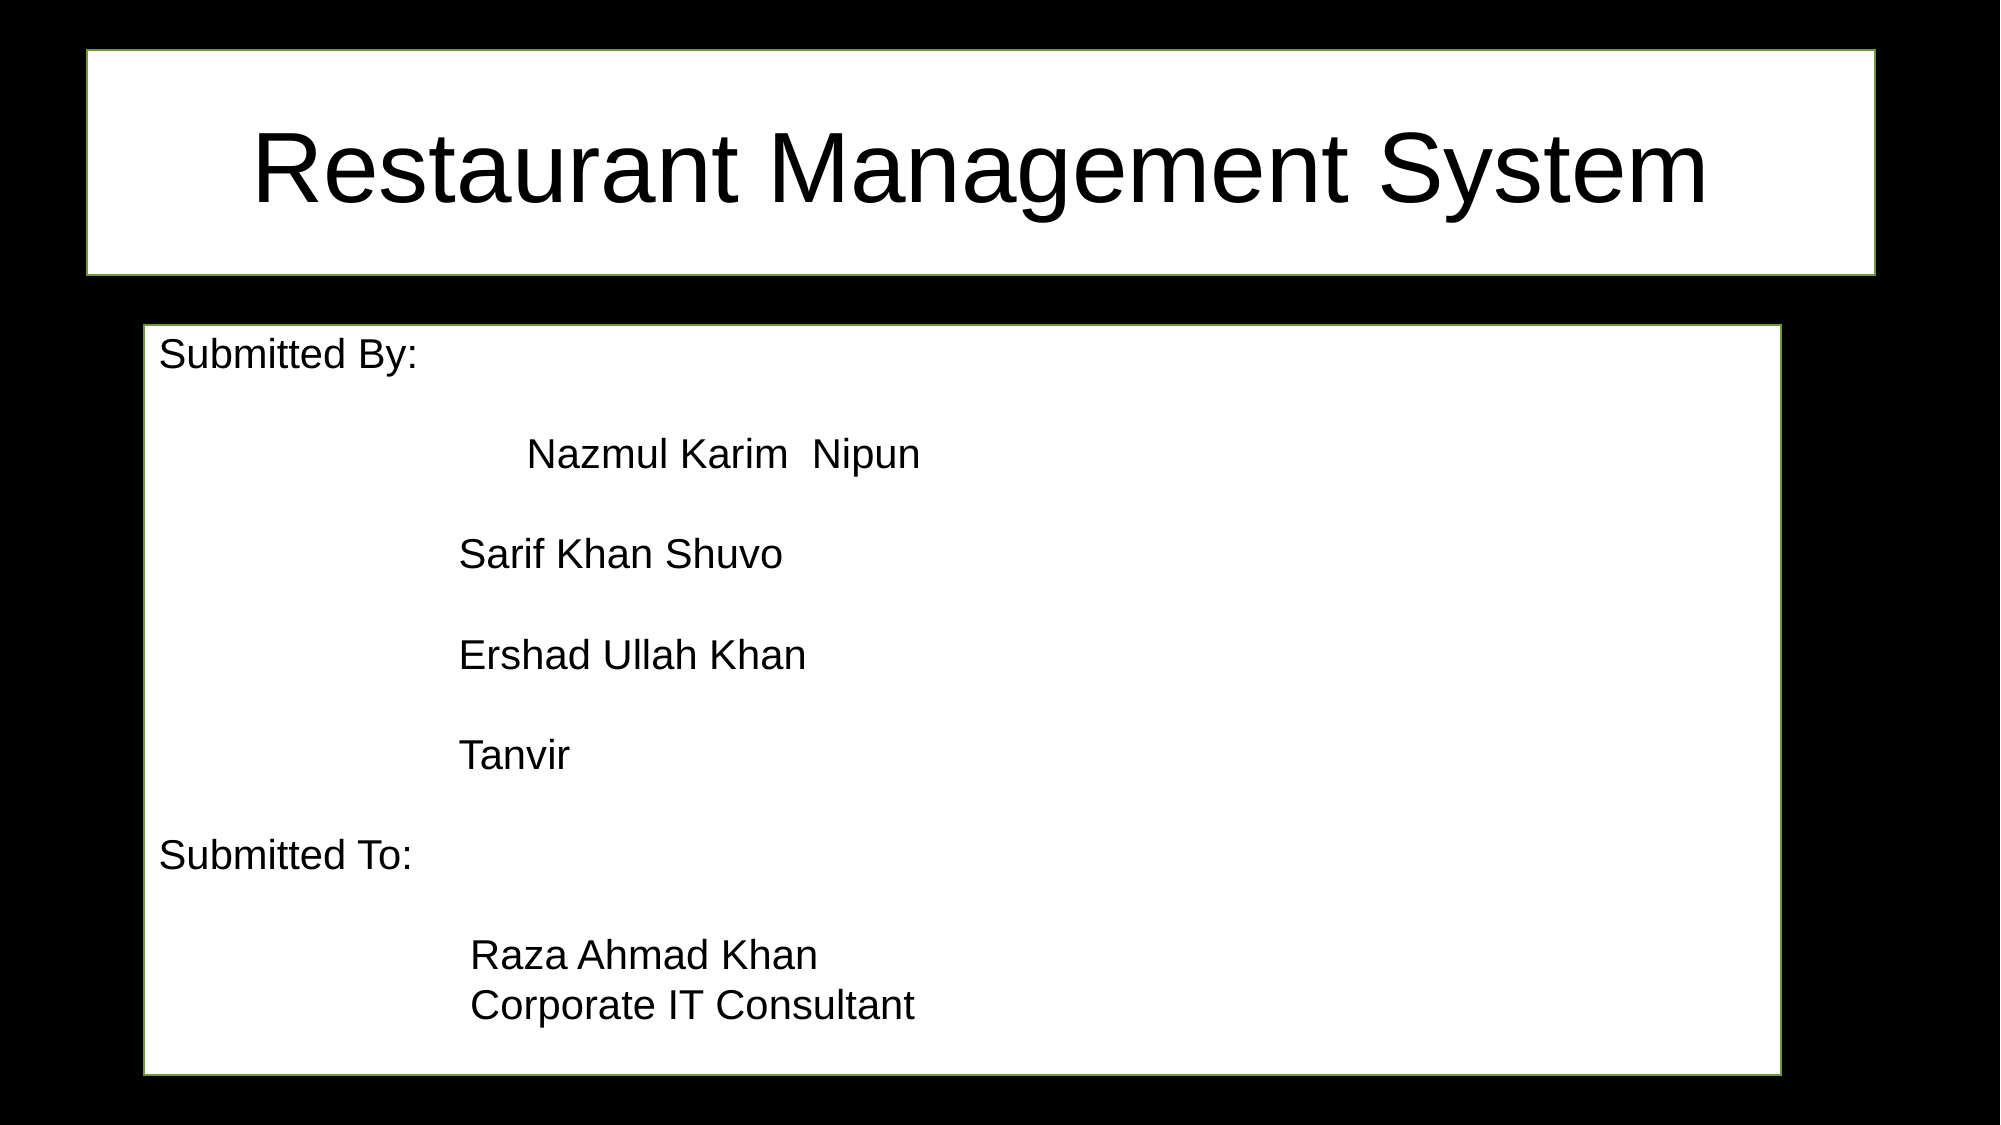

Restaurant Management System
Submitted By:

                                Nazmul Karim  Nipun

	 	Sarif Khan Shuvo

		Ershad Ullah Khan

		Tanvir

Submitted To:

		 Raza Ahmad Khan
		 Corporate IT Consultant